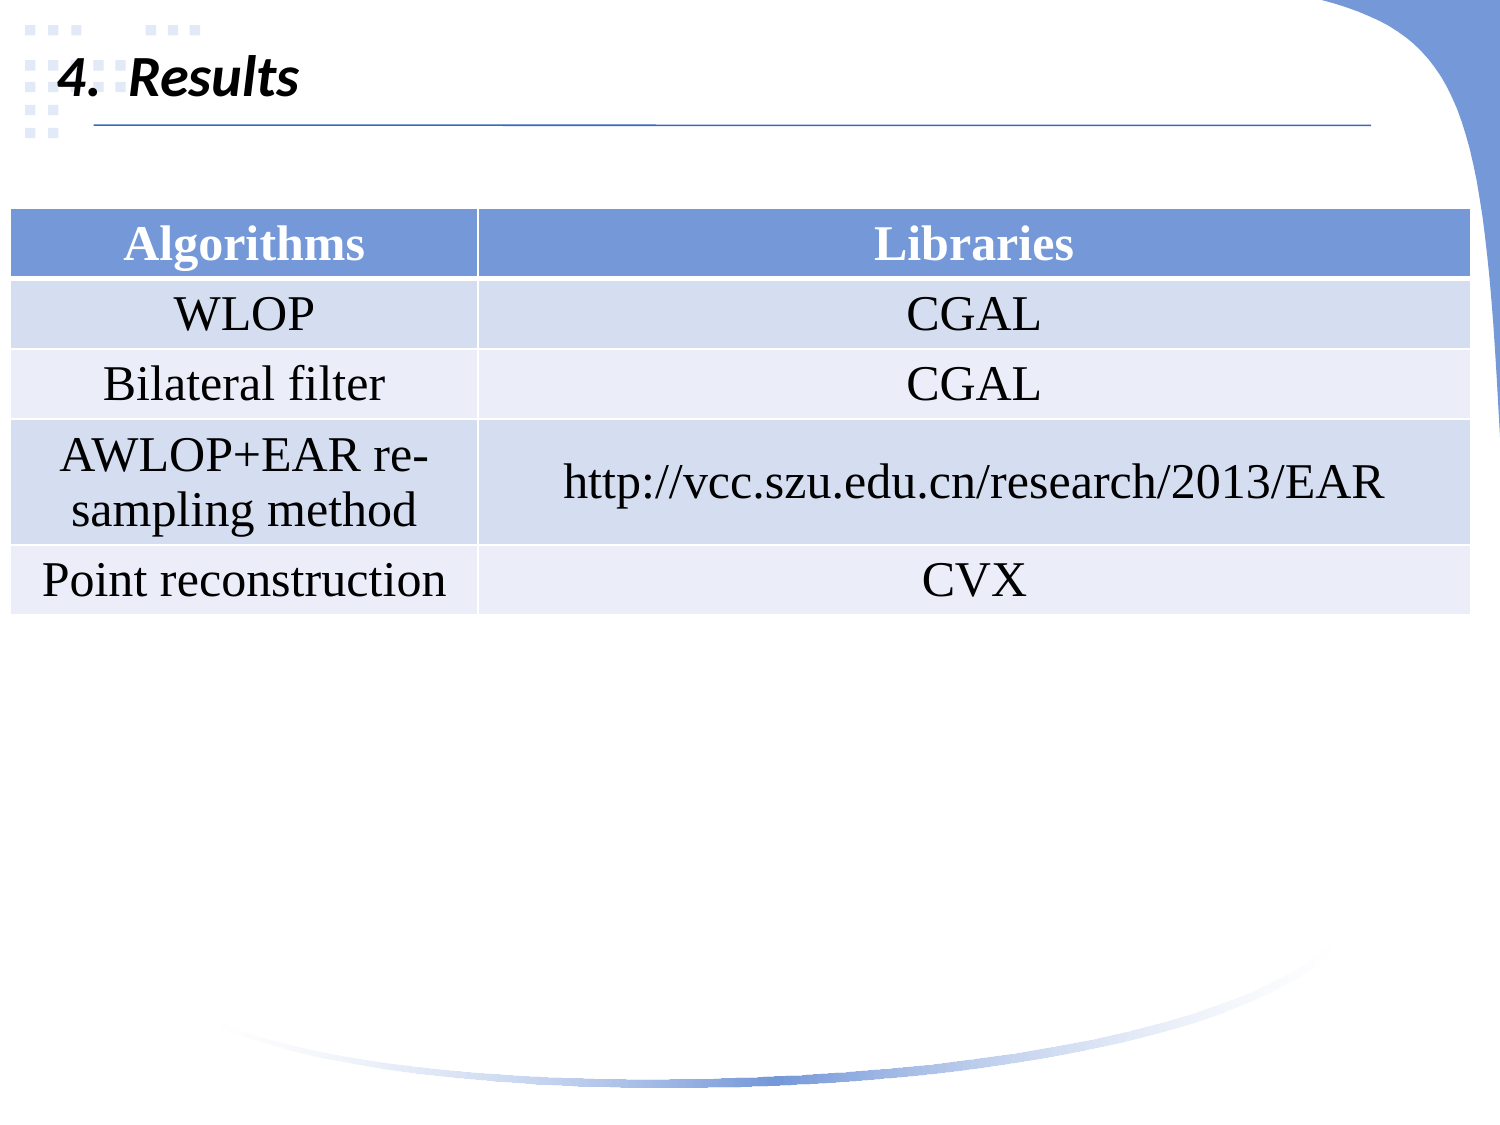

4.  Results
| Algorithms | Libraries |
| --- | --- |
| WLOP | CGAL |
| Bilateral filter | CGAL |
| AWLOP+EAR re-sampling method | http://vcc.szu.edu.cn/research/2013/EAR |
| Point reconstruction | CVX |